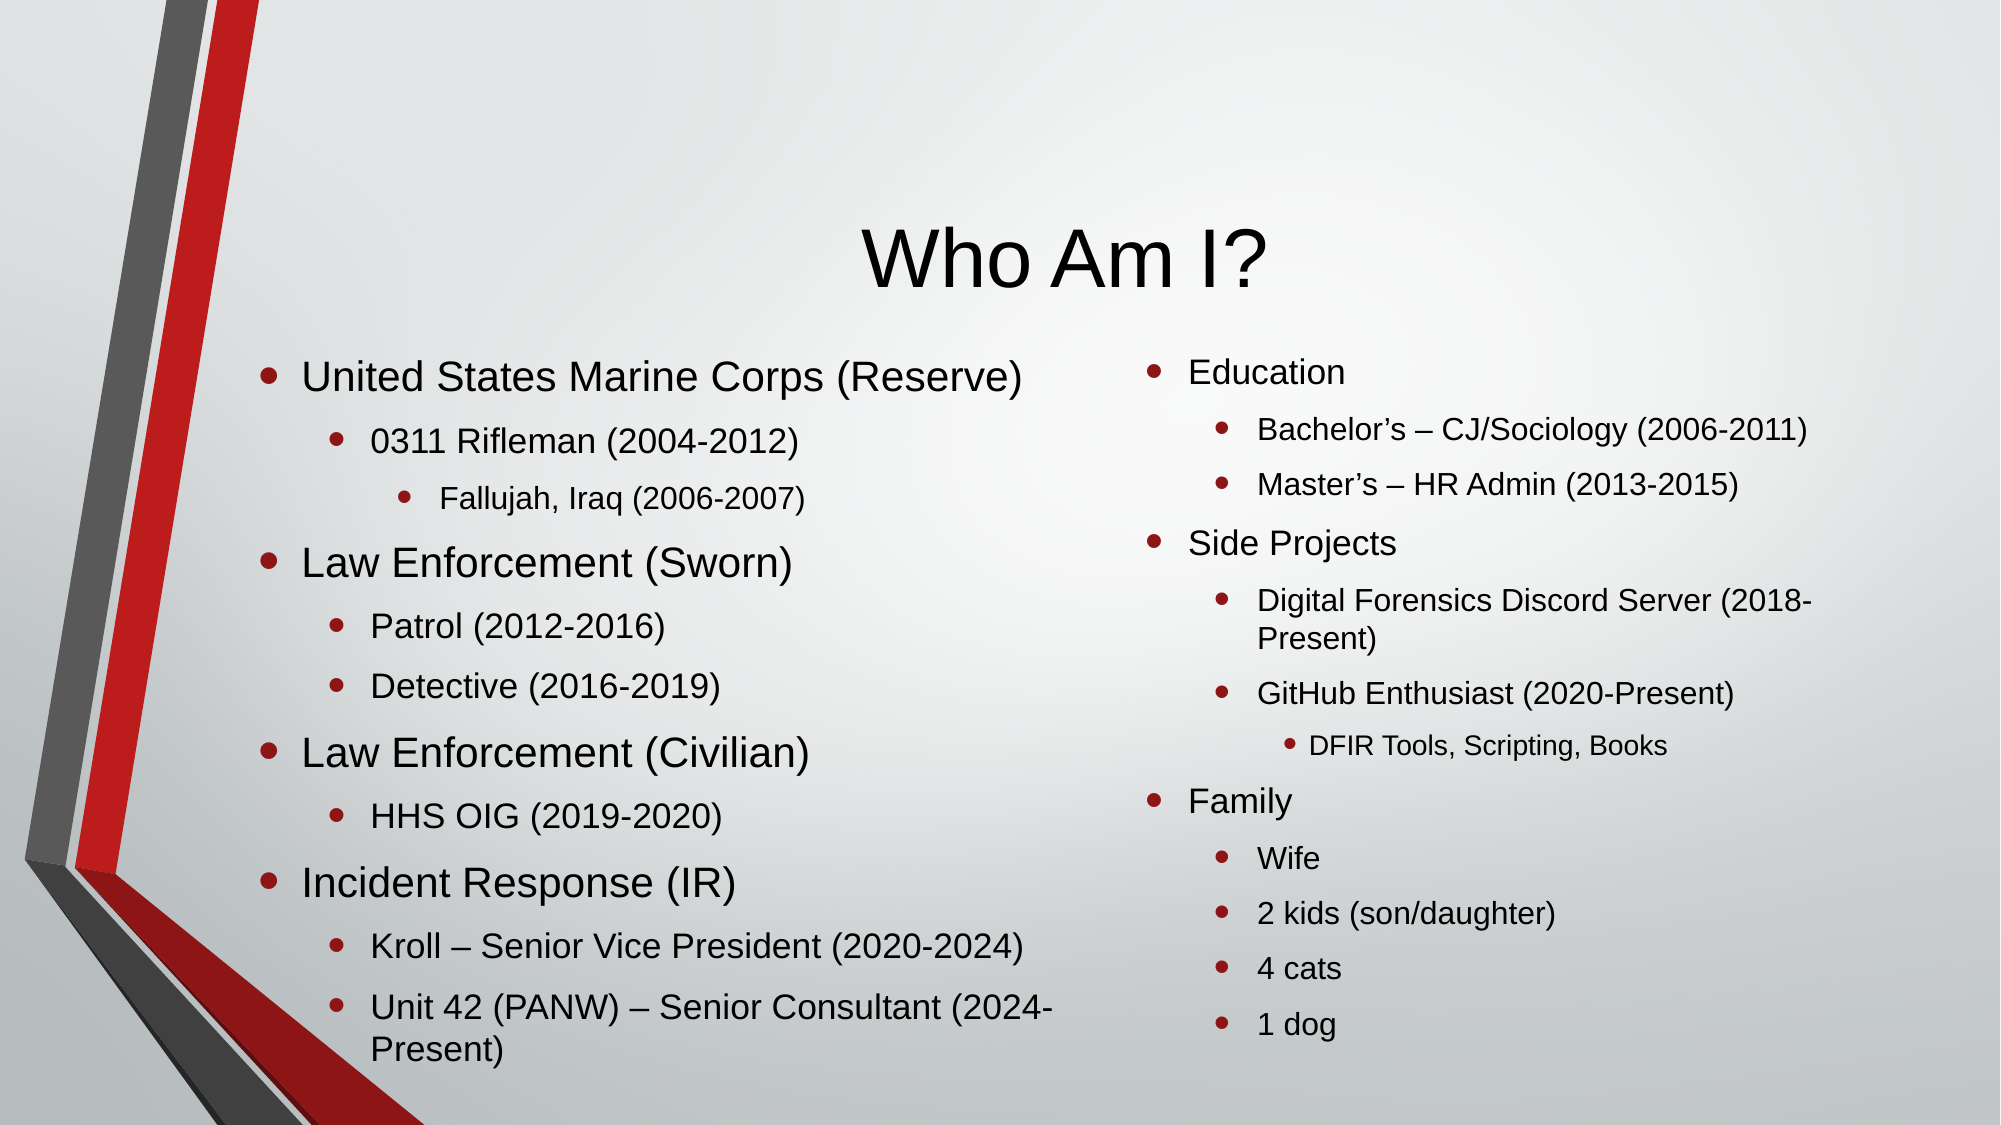

# Who Am I?
United States Marine Corps (Reserve)
0311 Rifleman (2004-2012)
Fallujah, Iraq (2006-2007)
Law Enforcement (Sworn)
Patrol (2012-2016)
Detective (2016-2019)
Law Enforcement (Civilian)
HHS OIG (2019-2020)
Incident Response (IR)
Kroll – Senior Vice President (2020-2024)
Unit 42 (PANW) – Senior Consultant (2024-Present)
Education
Bachelor’s – CJ/Sociology (2006-2011)
Master’s – HR Admin (2013-2015)
Side Projects
Digital Forensics Discord Server (2018-Present)
GitHub Enthusiast (2020-Present)
DFIR Tools, Scripting, Books
Family
Wife
2 kids (son/daughter)
4 cats
1 dog